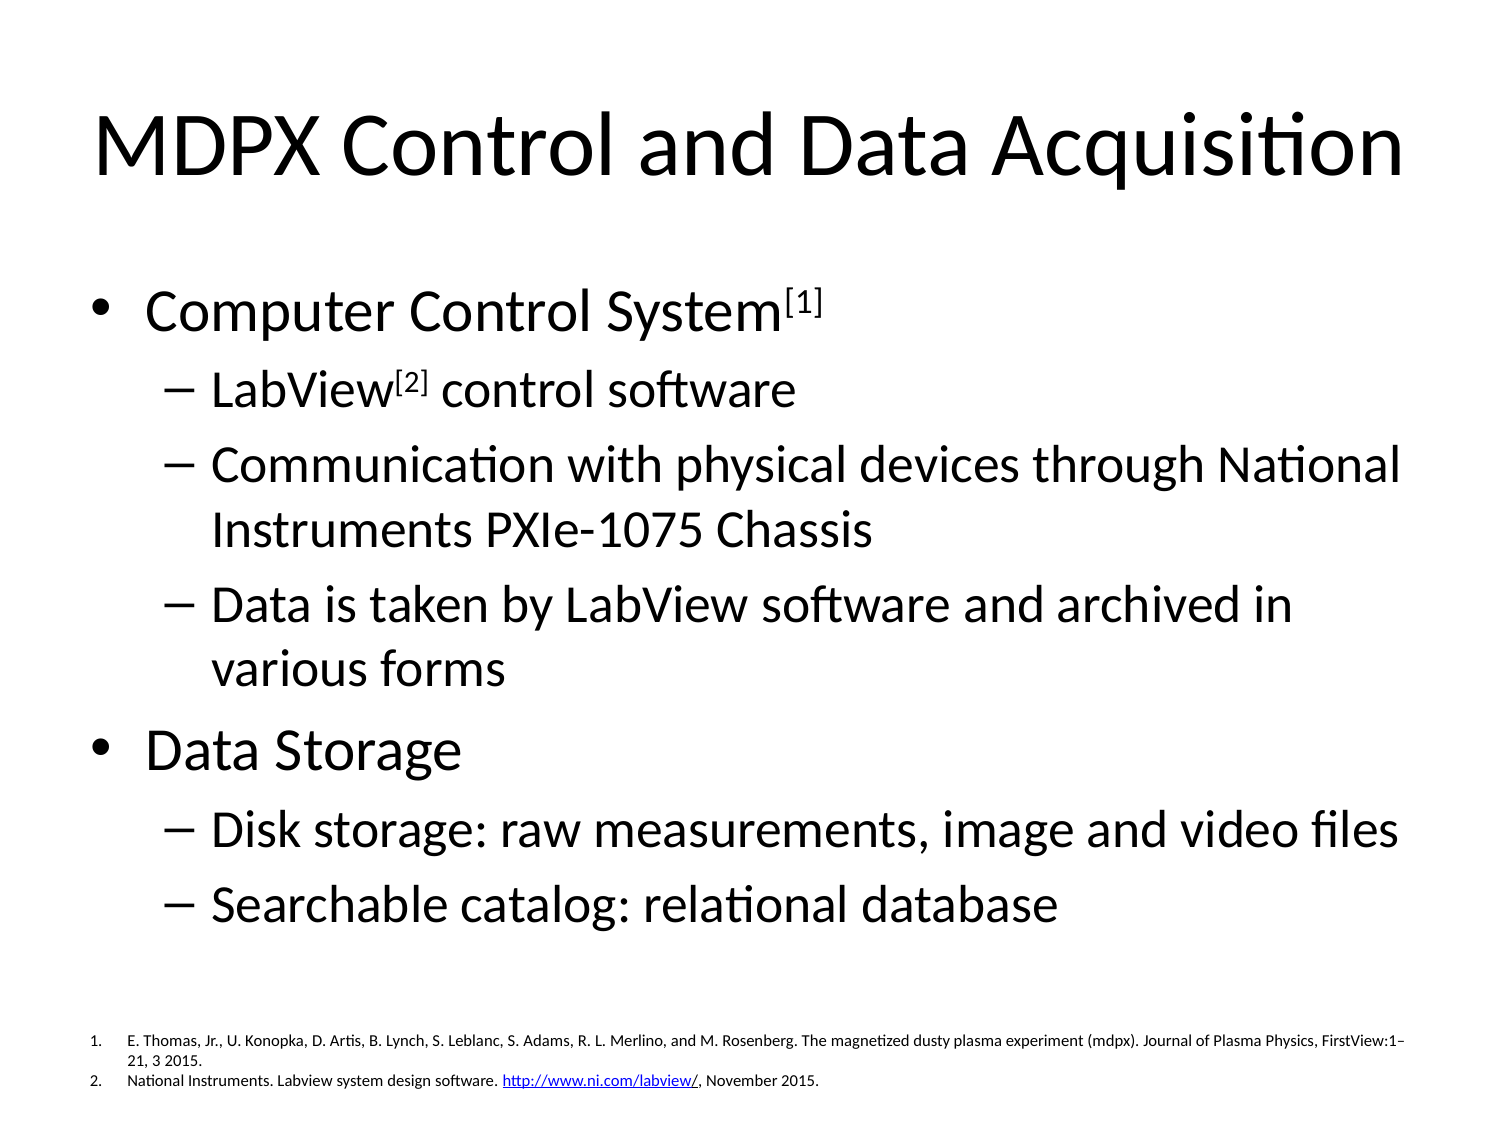

# MDPX Control and Data Acquisition
Computer Control System[1]
LabView[2] control software
Communication with physical devices through National Instruments PXIe-1075 Chassis
Data is taken by LabView software and archived in various forms
Data Storage
Disk storage: raw measurements, image and video files
Searchable catalog: relational database

E. Thomas, Jr., U. Konopka, D. Artis, B. Lynch, S. Leblanc, S. Adams, R. L. Merlino, and M. Rosenberg. The magnetized dusty plasma experiment (mdpx). Journal of Plasma Physics, FirstView:1–21, 3 2015.
National Instruments. Labview system design software. http://www.ni.com/labview/, November 2015.